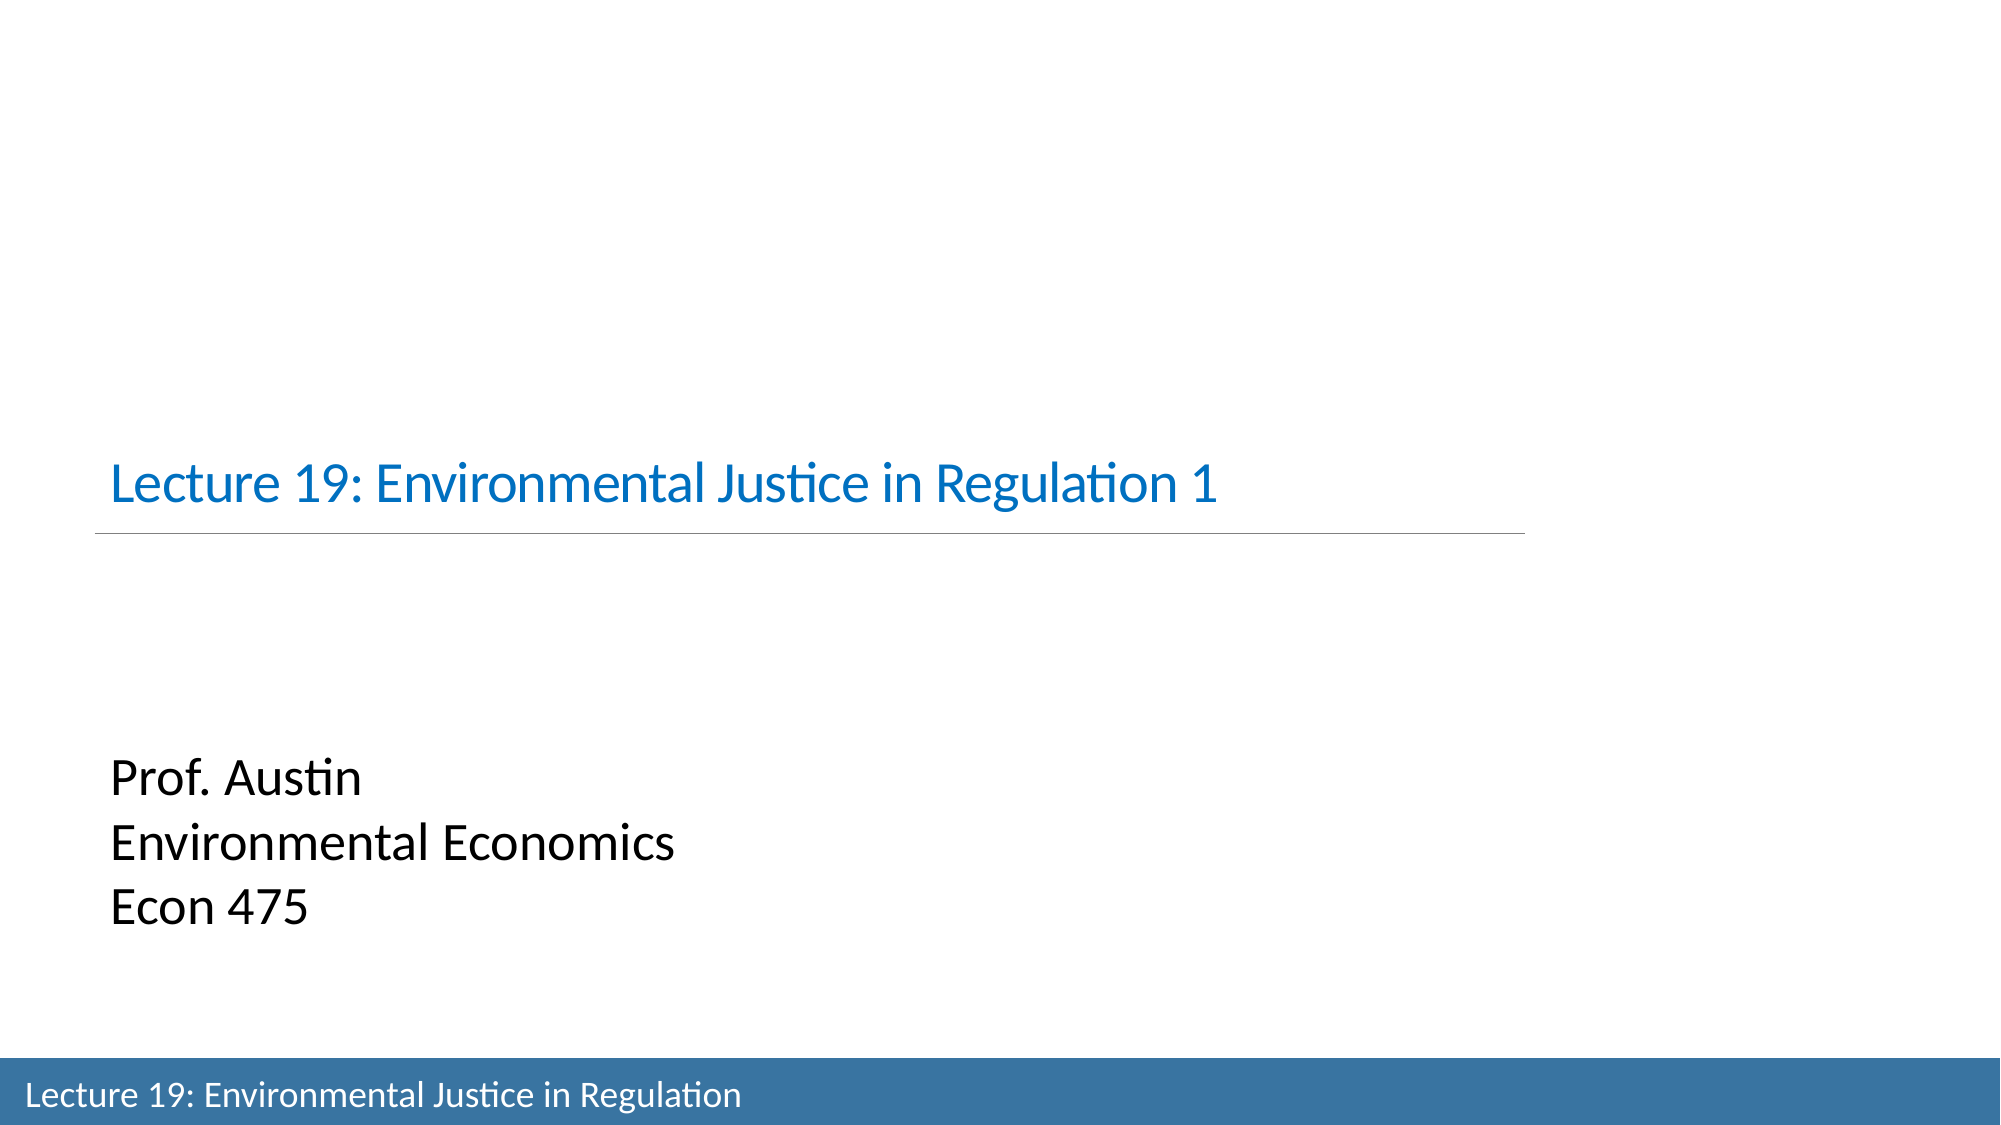

Lecture 19: Environmental Justice in Regulation 1
Prof. Austin
Environmental Economics
Econ 475